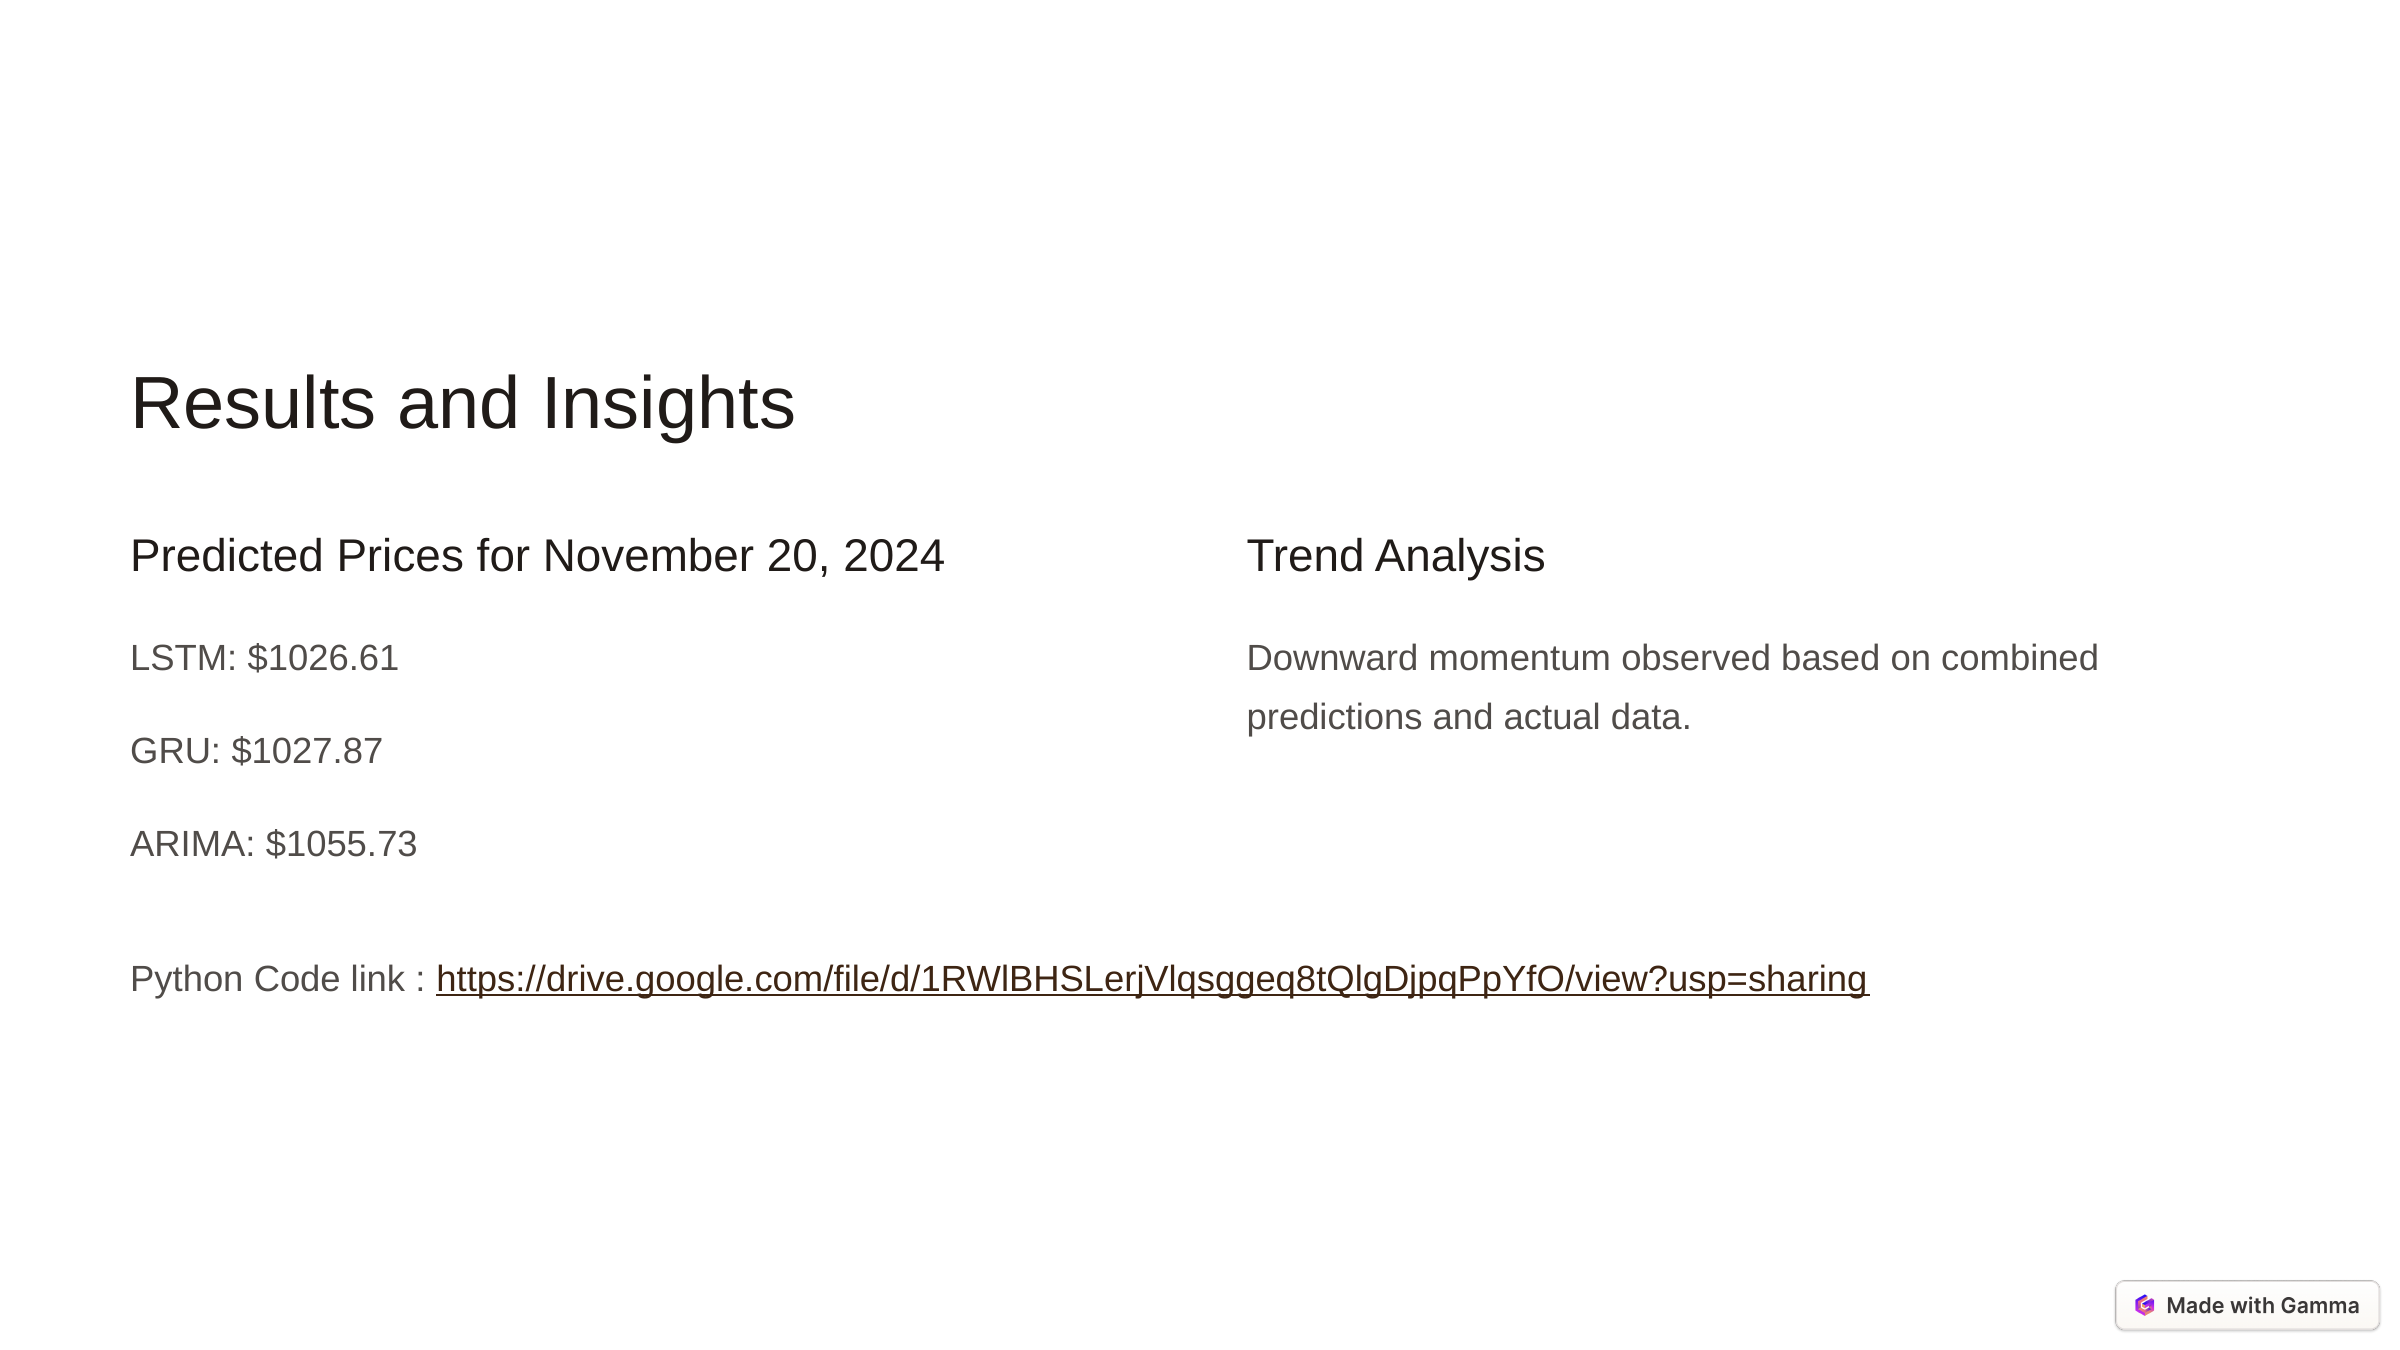

Results and Insights
Predicted Prices for November 20, 2024
Trend Analysis
LSTM: $1026.61
Downward momentum observed based on combined predictions and actual data.
GRU: $1027.87
ARIMA: $1055.73
Python Code link : https://drive.google.com/file/d/1RWlBHSLerjVlqsggeq8tQlgDjpqPpYfO/view?usp=sharing